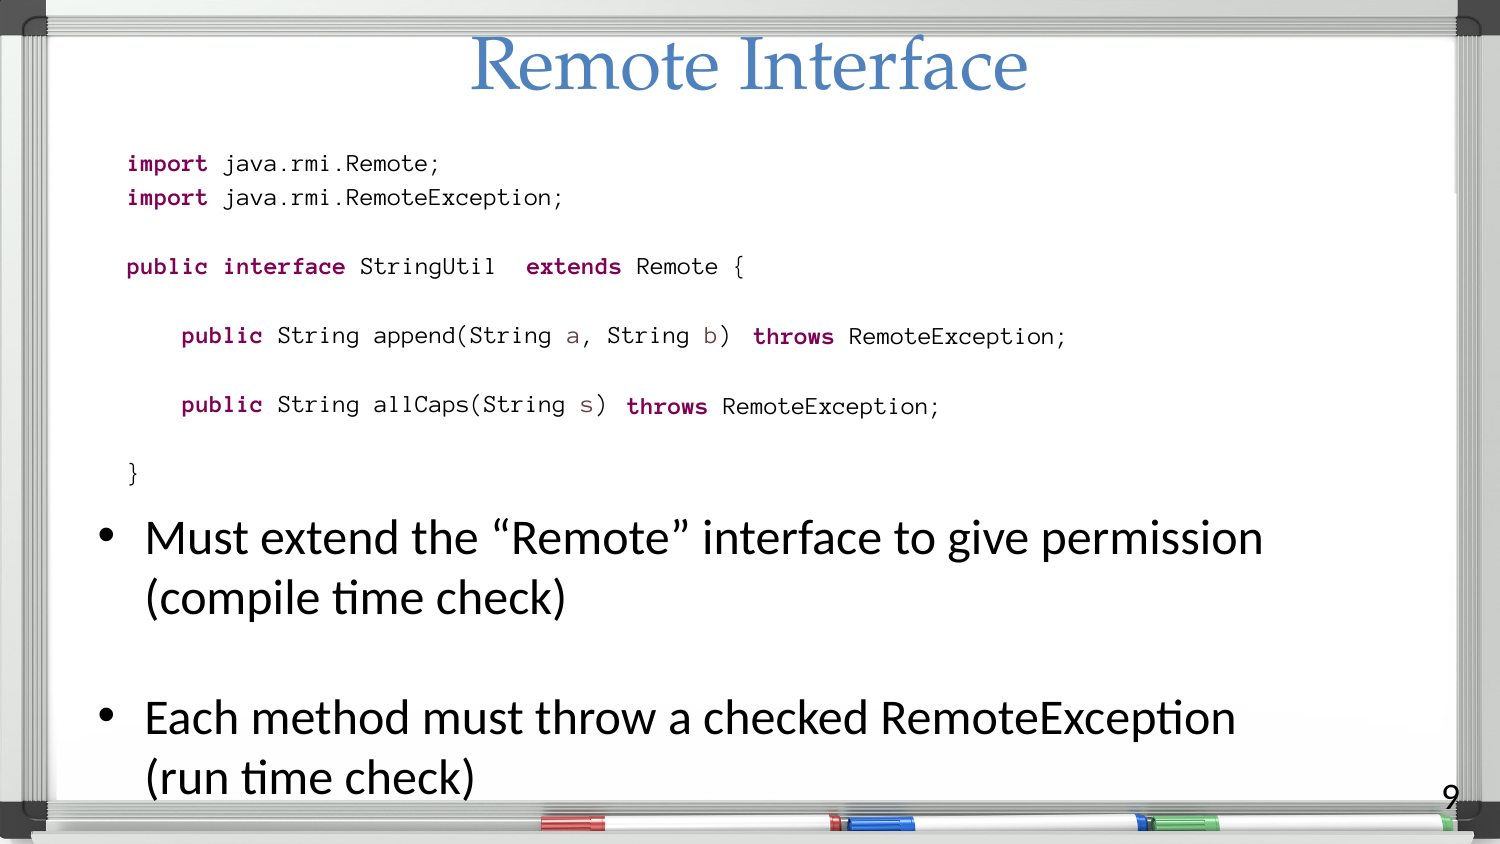

# Remote Interface
import java.rmi.Remote;
import java.rmi.RemoteException;

public interface StringUtil {

    public String append(String a, String b) ;

    public String allCaps(String s) ;

}
extends Remote {
throws RemoteException;
throws RemoteException;
Must extend the “Remote” interface to give permission (compile time check)

Each method must throw a checked RemoteException         (run time check)
9
Streams of bytes … two ways (into your program and out of your program)
Disks, consoles, sockets, keyboards, printers
Know how to talk streams and you can talk to anything
Initialization (constructor) is different. Use is the same.